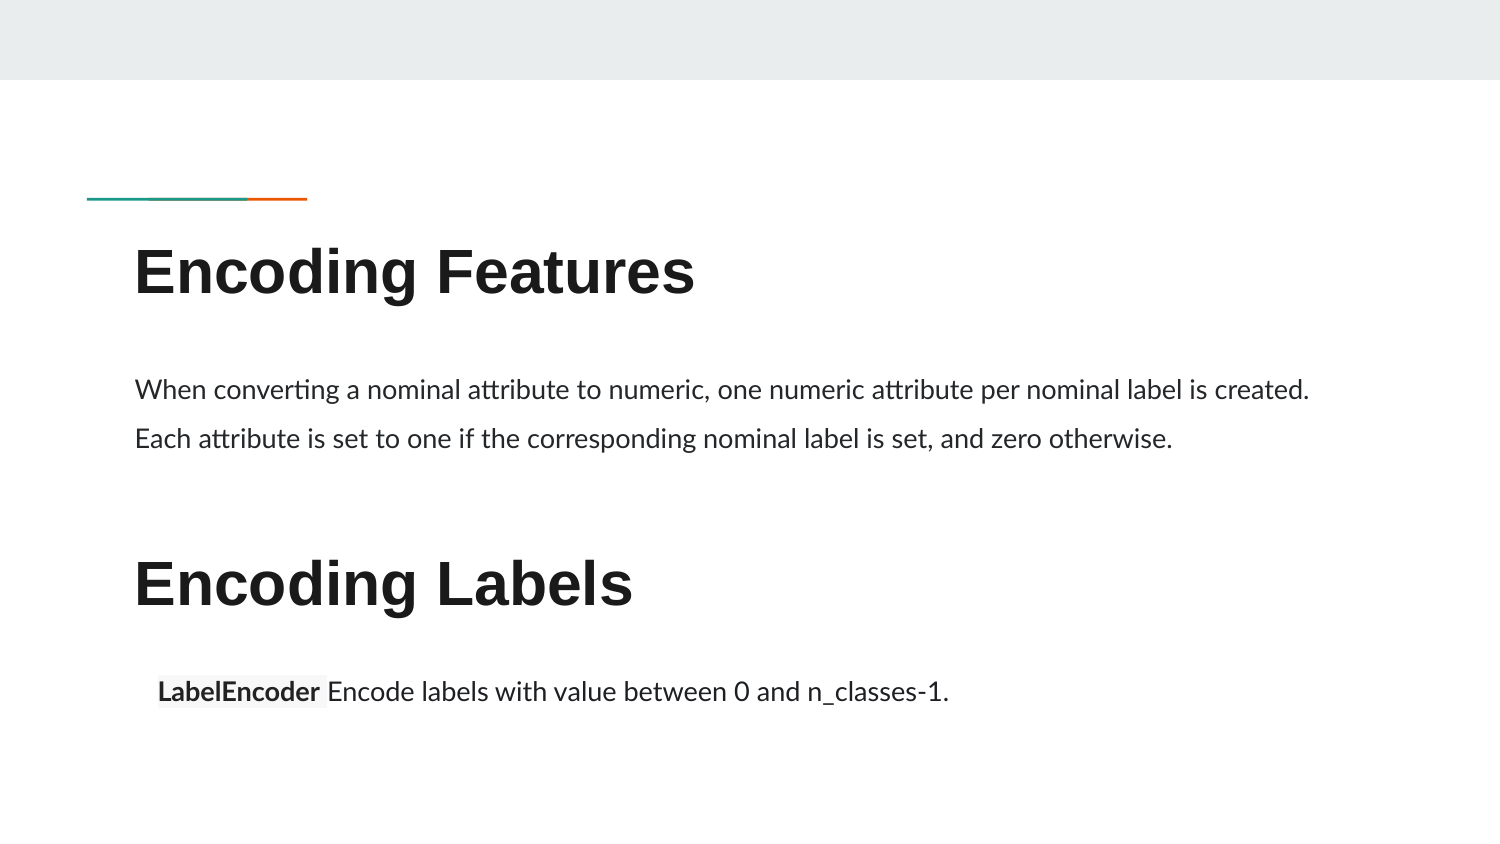

# Encoding Features
When converting a nominal attribute to numeric, one numeric attribute per nominal label is created. Each attribute is set to one if the corresponding nominal label is set, and zero otherwise.
Encoding Labels
LabelEncoder Encode labels with value between 0 and n_classes-1.